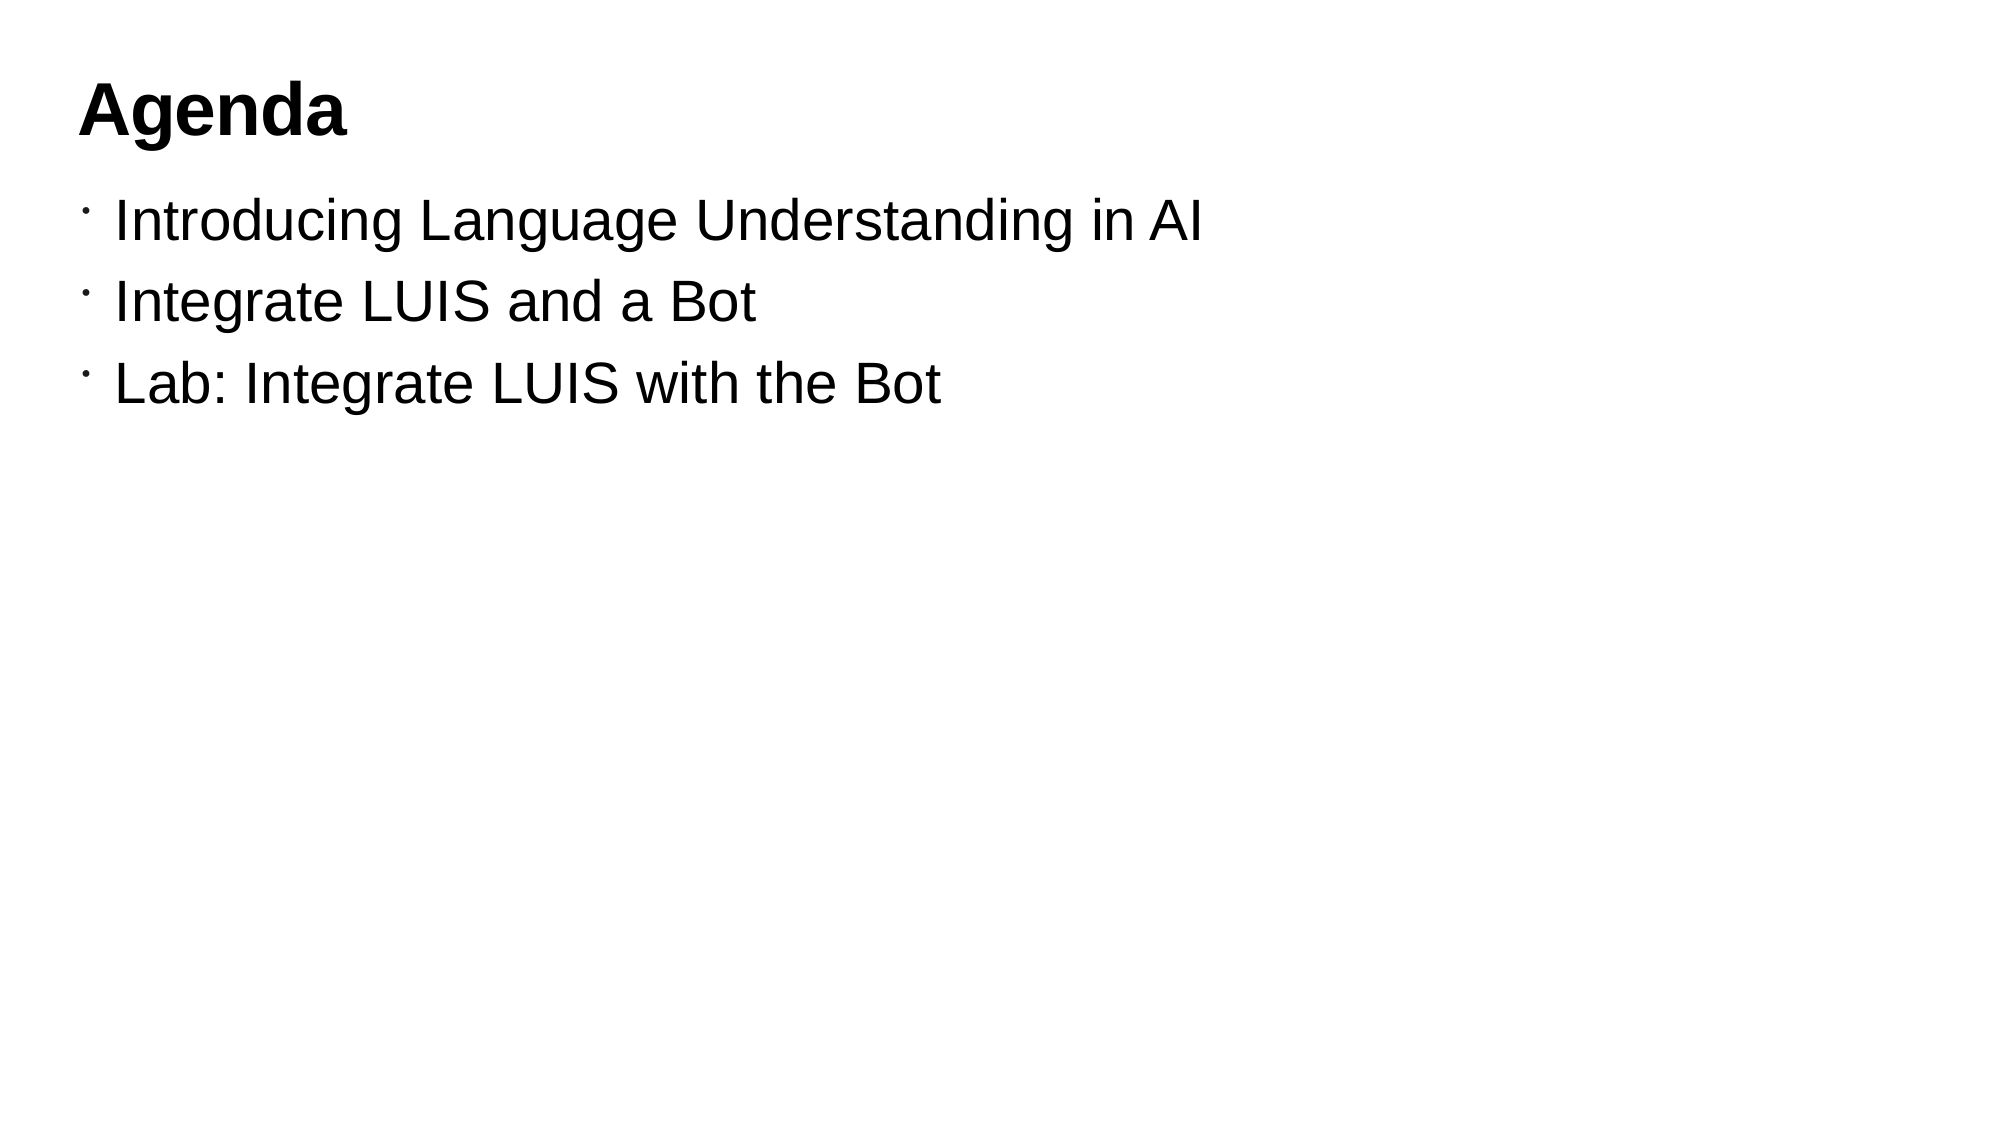

# Agenda
Introducing Language Understanding in AI
Integrate LUIS and a Bot
Lab: Integrate LUIS with the Bot